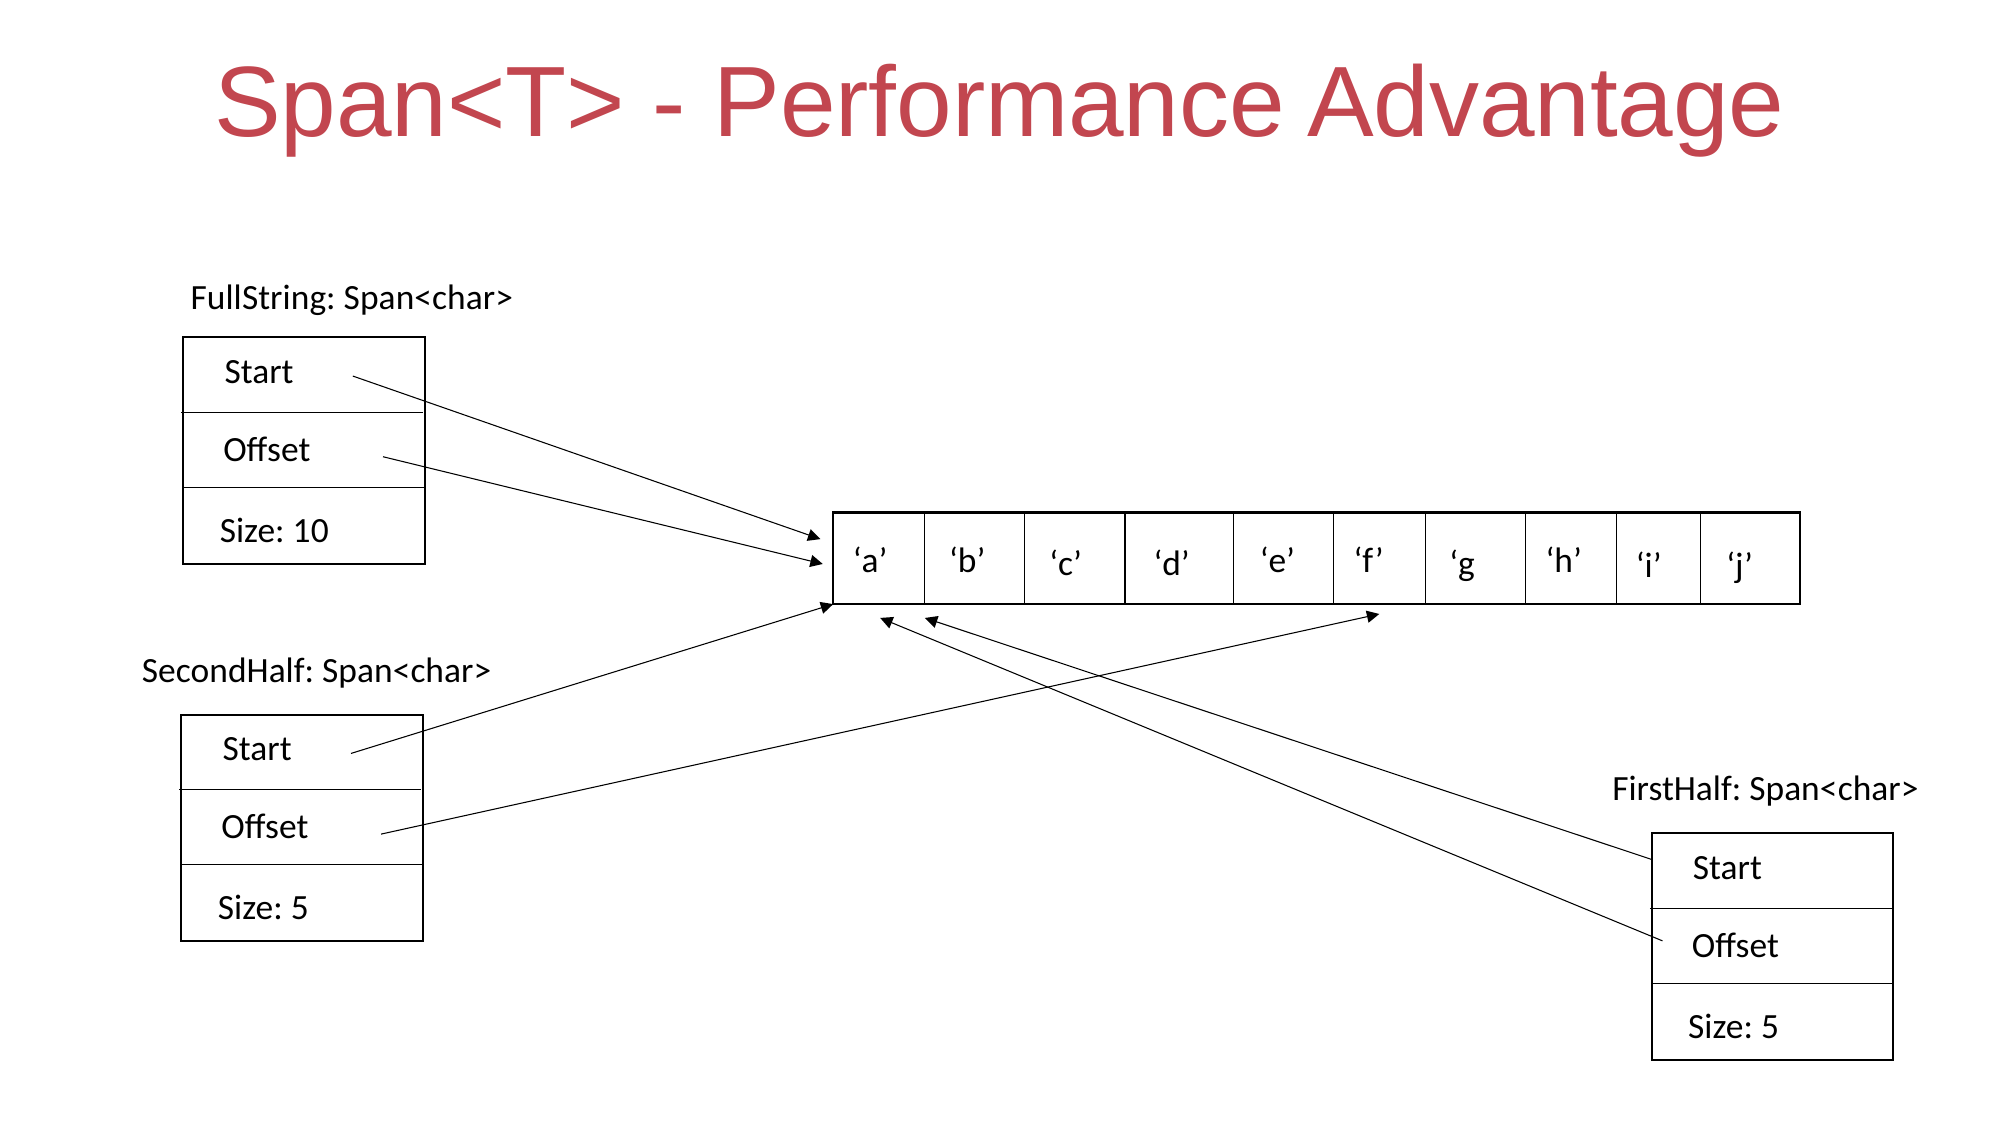

# Span<T> - Performance Advantage
FullString: Span<char>

Start

Offset

Size: 10

‘a’
‘b’
‘f’
‘e’
‘h’
‘c’
‘g
‘d’
‘i’
‘j’

SecondHalf: Span<char>

Start
FirstHalf: Span<char>

Offset

Start

Size: 5

Offset

Size: 5